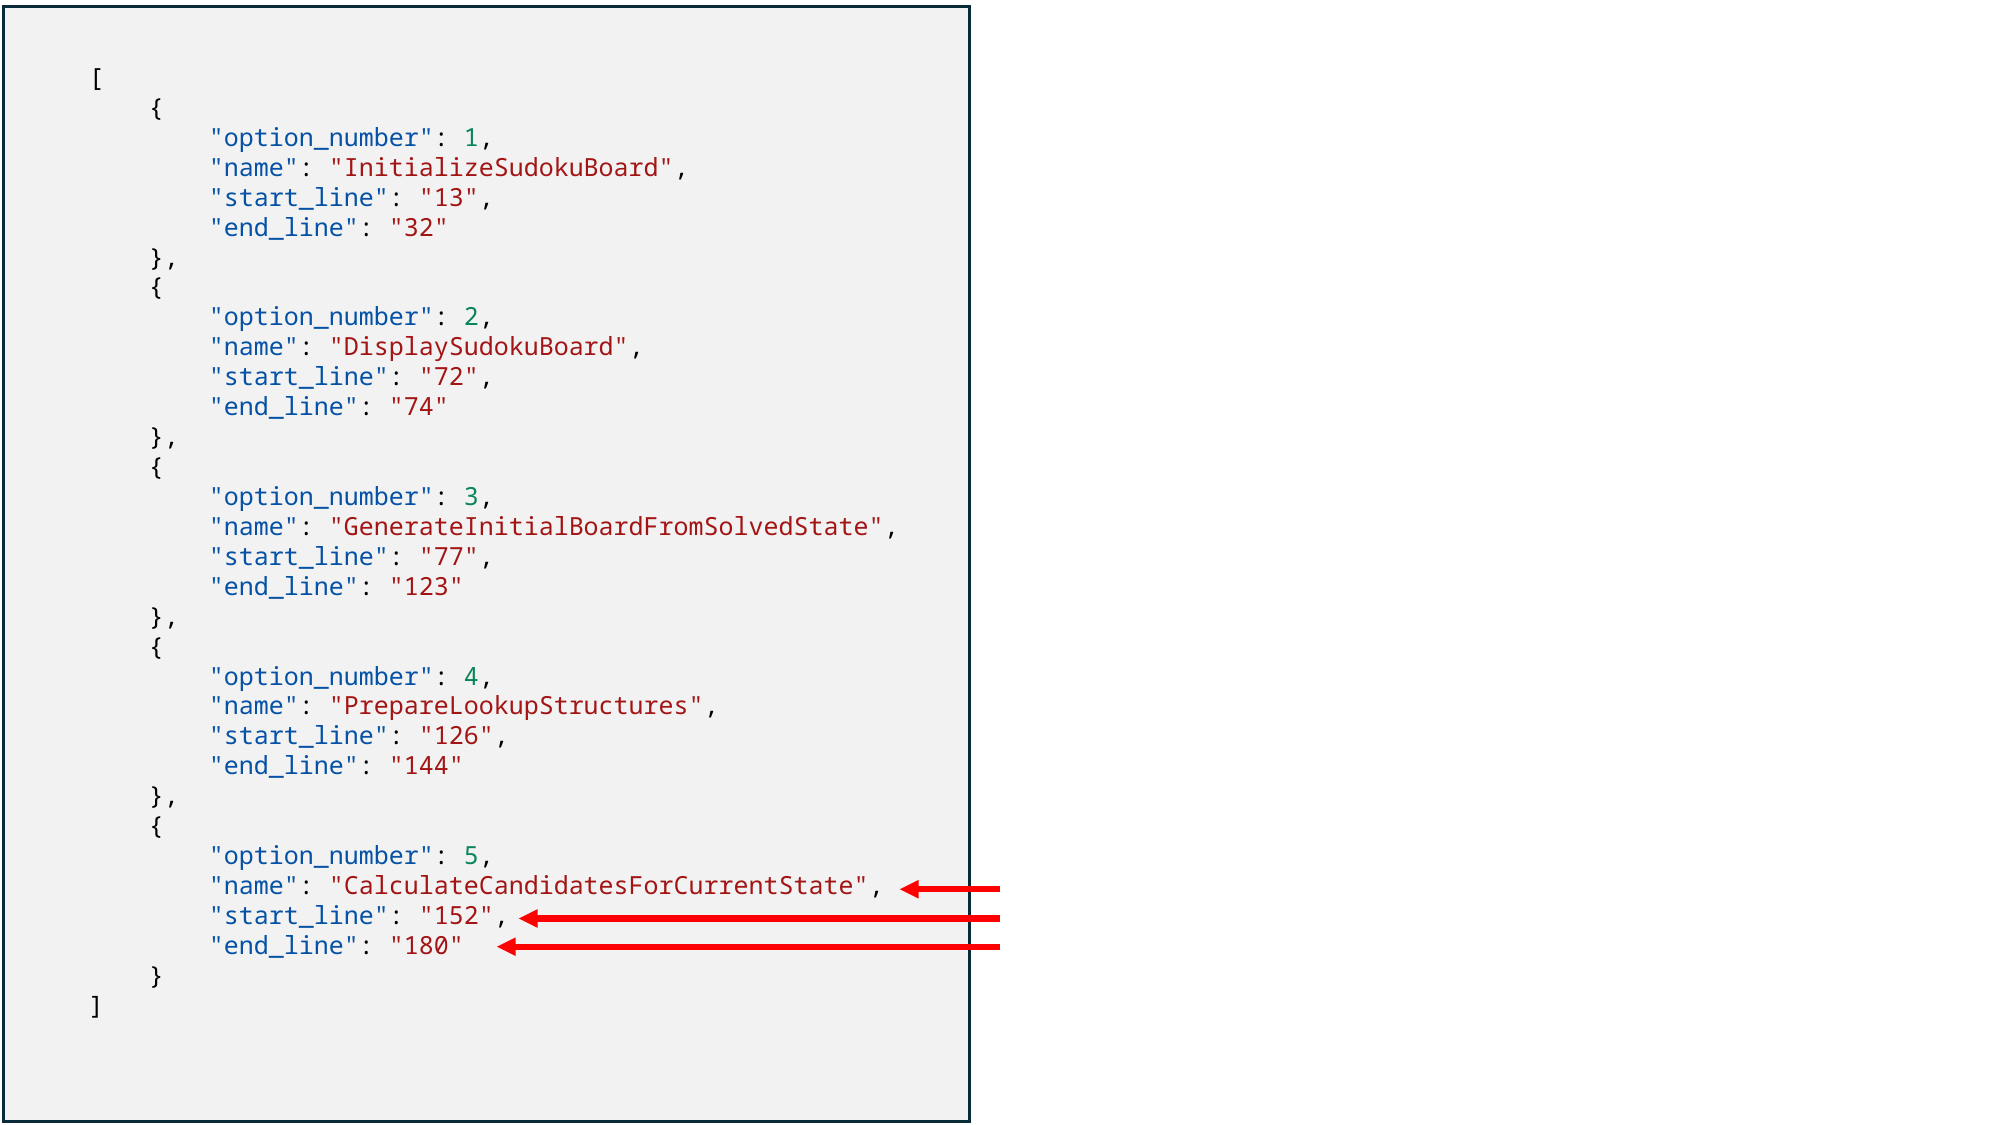

[
    {
        "option_number": 1,
        "name": "InitializeSudokuBoard",
        "start_line": "13",
        "end_line": "32"
    },
    {
        "option_number": 2,
        "name": "DisplaySudokuBoard",
        "start_line": "72",
        "end_line": "74"
    },
    {
        "option_number": 3,
        "name": "GenerateInitialBoardFromSolvedState",
        "start_line": "77",
        "end_line": "123"
    },
    {
        "option_number": 4,
        "name": "PrepareLookupStructures",
        "start_line": "126",
        "end_line": "144"
    },
    {
        "option_number": 5,
        "name": "CalculateCandidatesForCurrentState",
        "start_line": "152",
        "end_line": "180"
    }
]